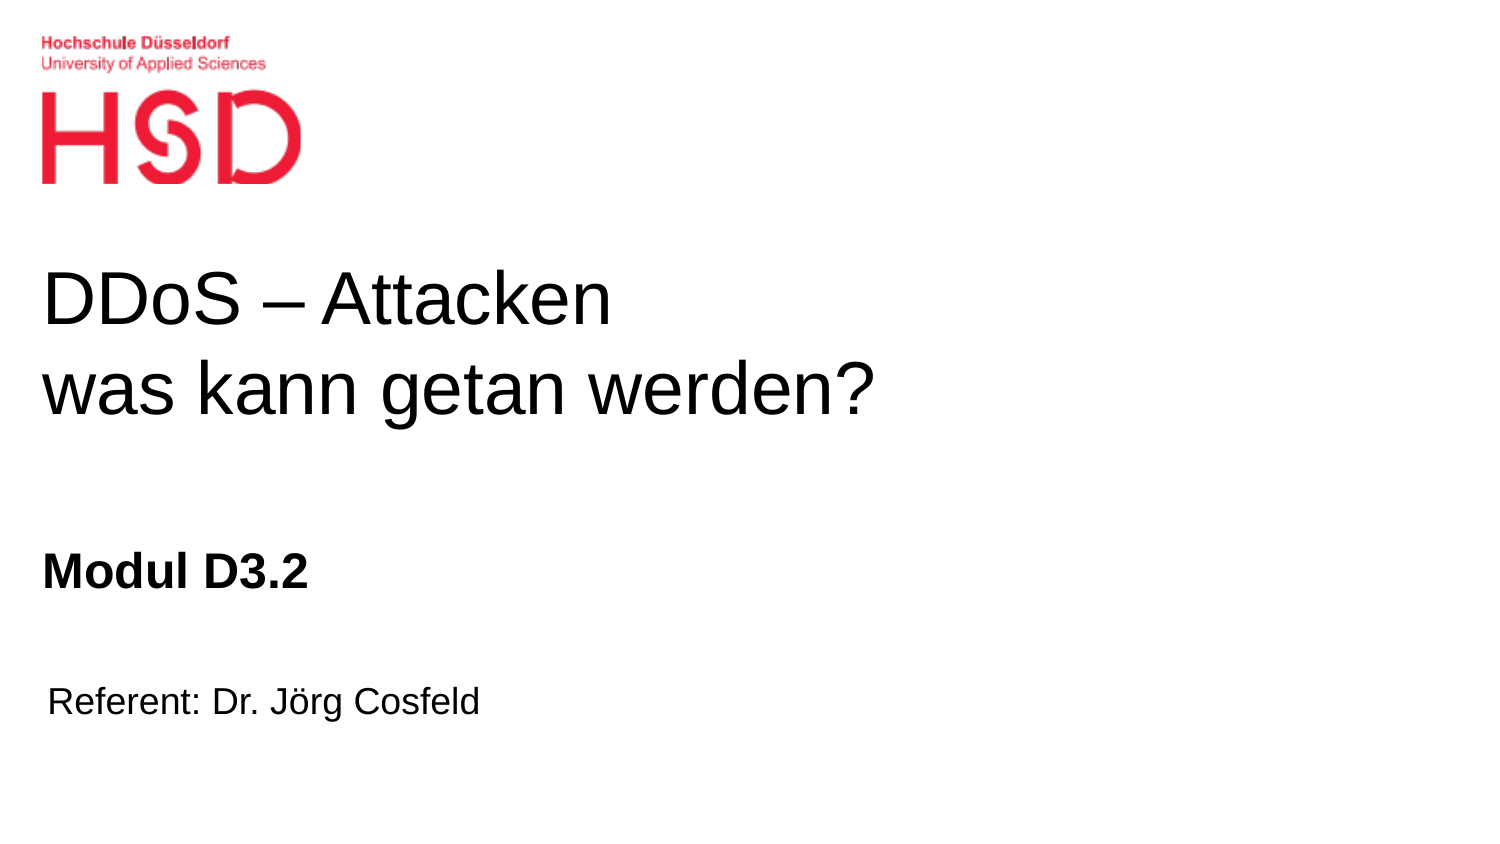

# DDoS – Attacken was kann getan werden?
Modul D3.2
Referent: Dr. Jörg Cosfeld